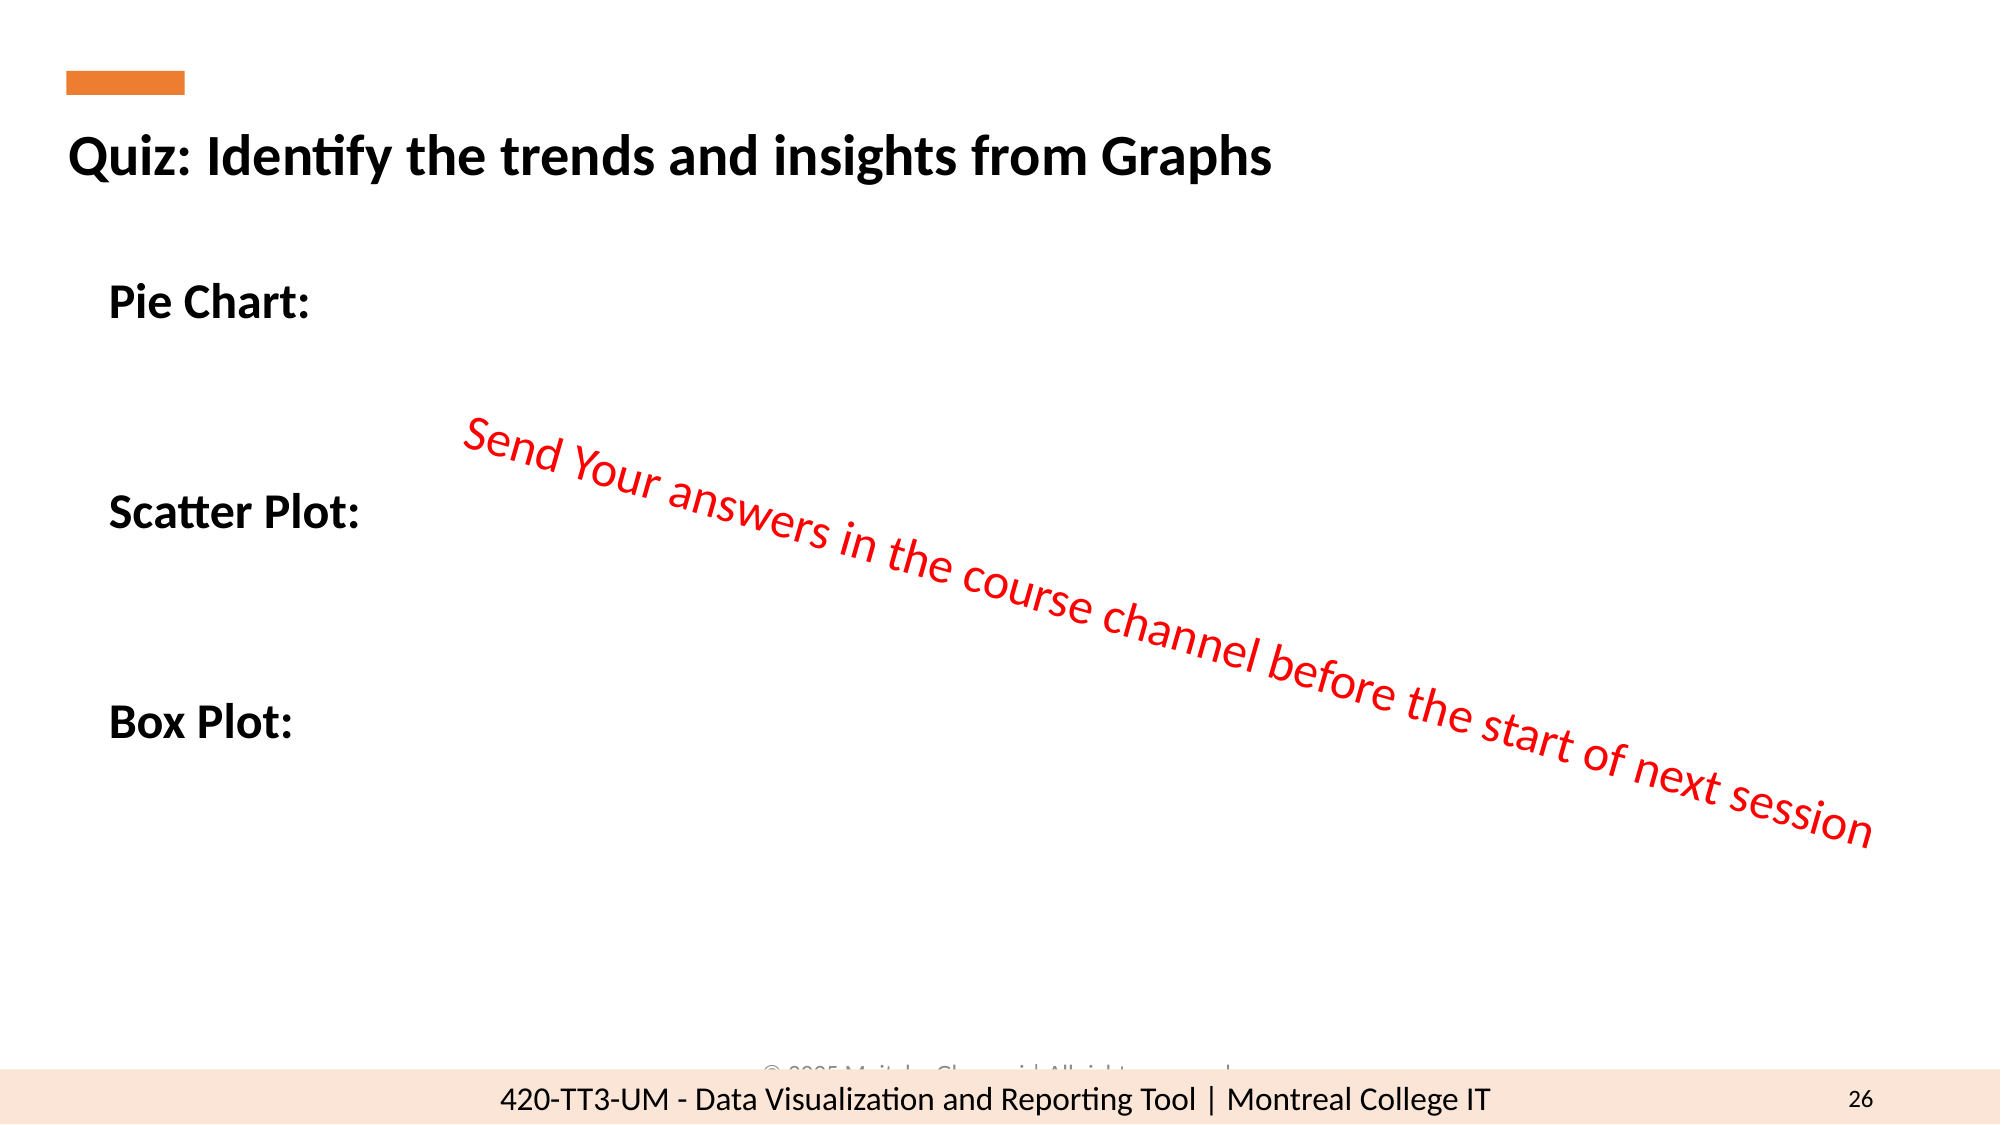

Quiz: Identify the trends and insights from Graphs
Pie Chart:

Scatter Plot:

Box Plot:

Send Your answers in the course channel before the start of next session
© 2025 Mojtaba Ghasemi | All rights reserved.
26
420-TT3-UM - Data Visualization and Reporting Tool | Montreal College IT